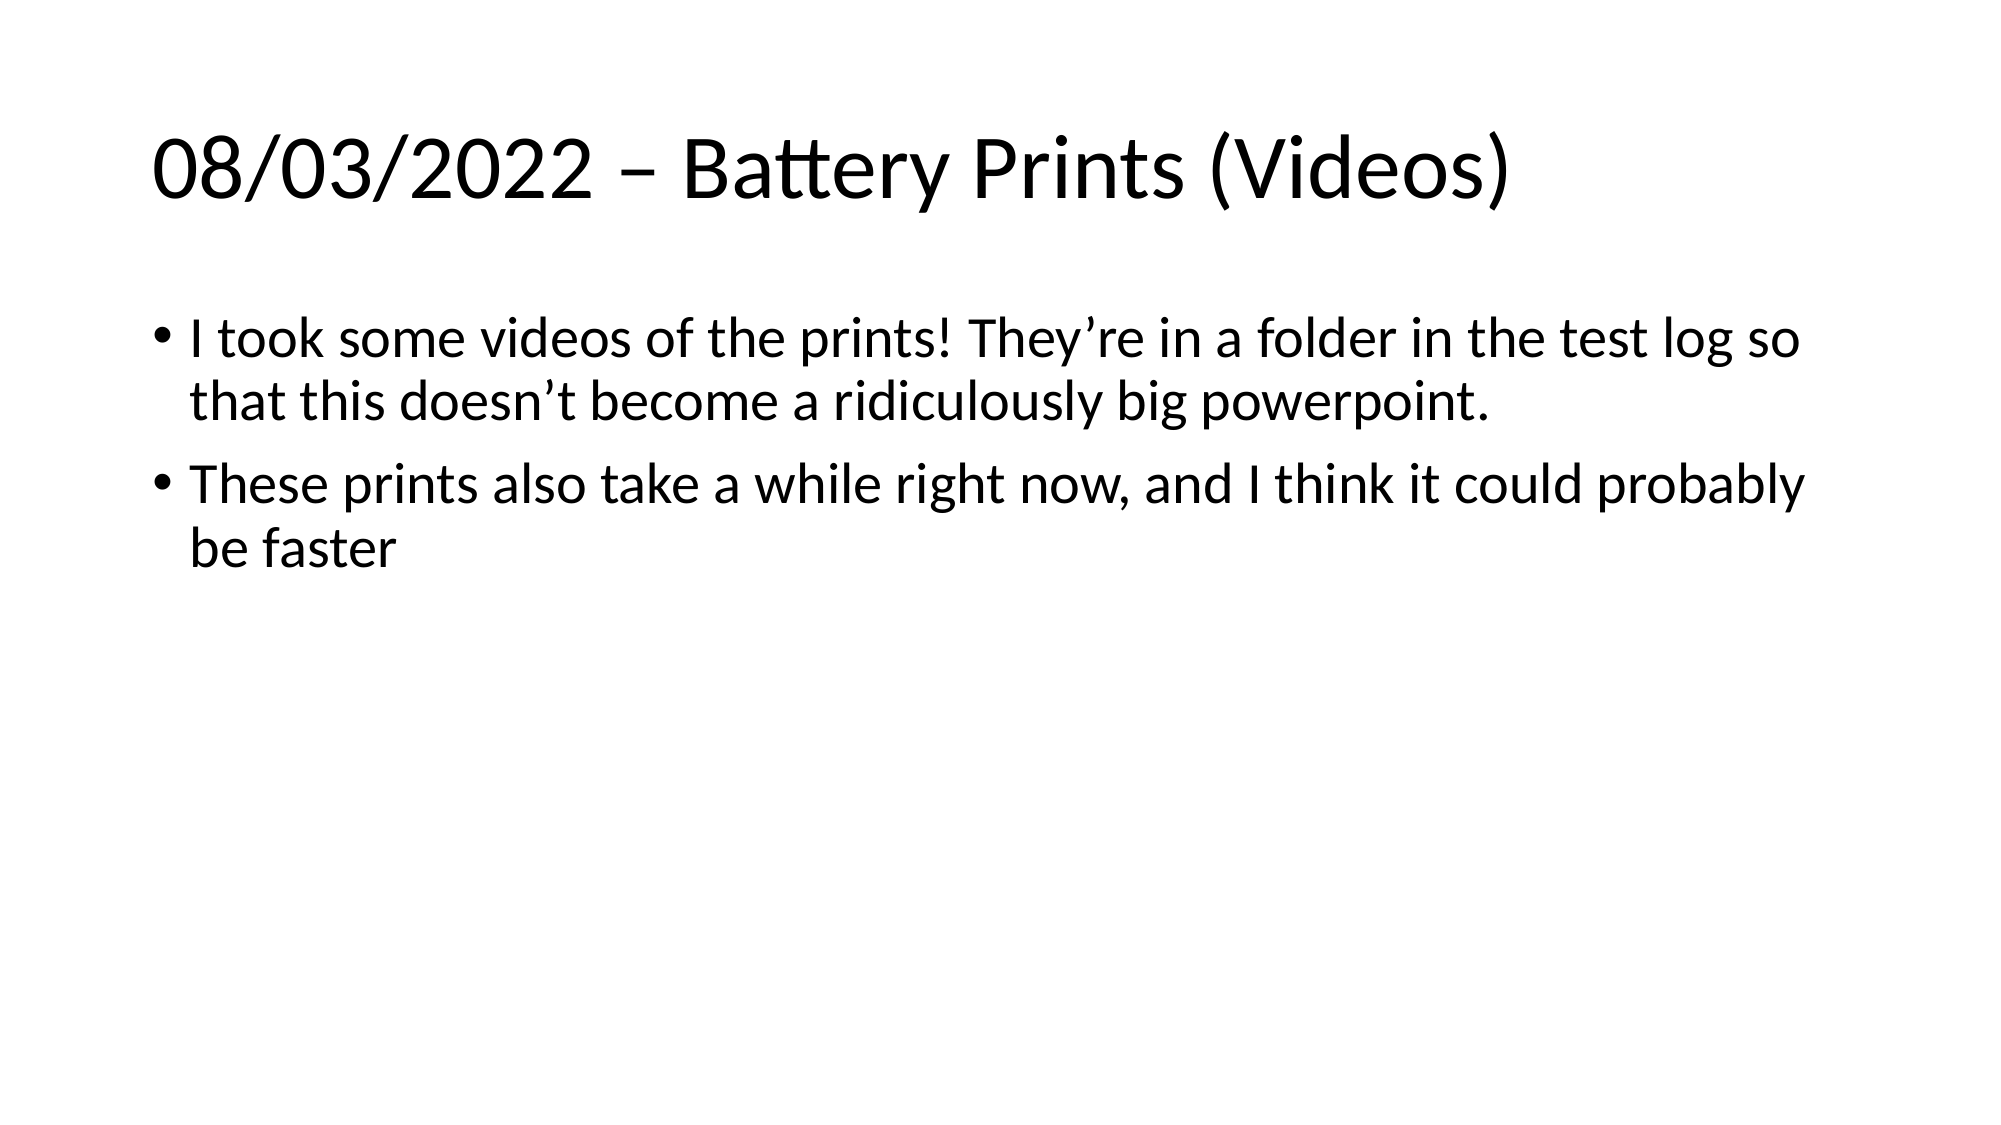

# 08/03/2022 – Battery Prints (Videos)
I took some videos of the prints! They’re in a folder in the test log so that this doesn’t become a ridiculously big powerpoint.
These prints also take a while right now, and I think it could probably be faster